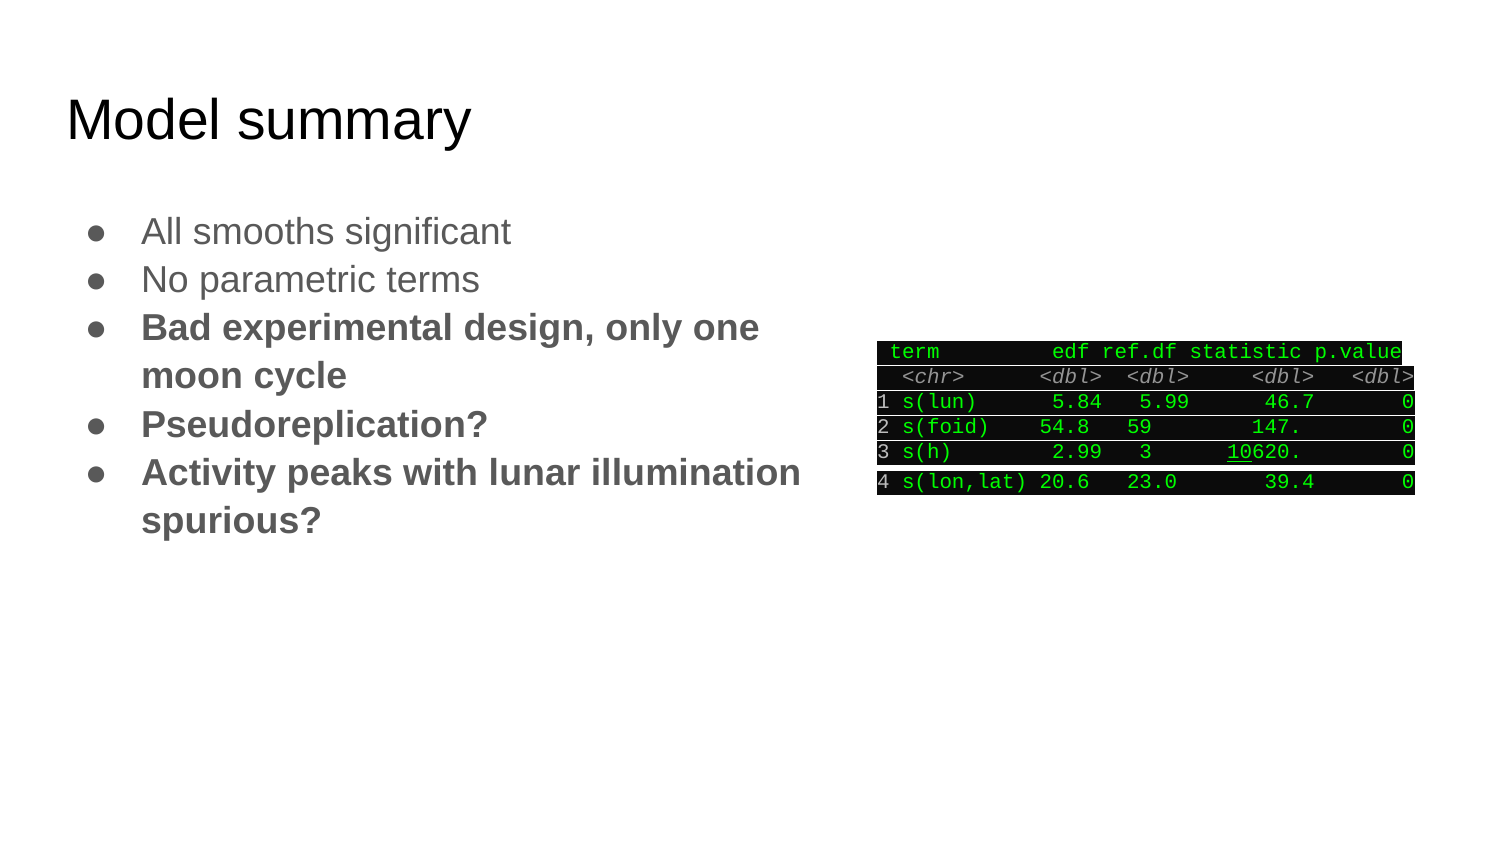

# Model summary
All smooths significant
No parametric terms
Bad experimental design, only one moon cycle
Pseudoreplication?
Activity peaks with lunar illumination spurious?
 term         edf ref.df statistic p.value
  <chr>      <dbl>  <dbl>     <dbl>   <dbl>
1 s(lun)      5.84   5.99      46.7       0
2 s(foid)    54.8   59        147.        0
3 s(h)        2.99   3      10620.        0
4 s(lon,lat) 20.6   23.0       39.4       0